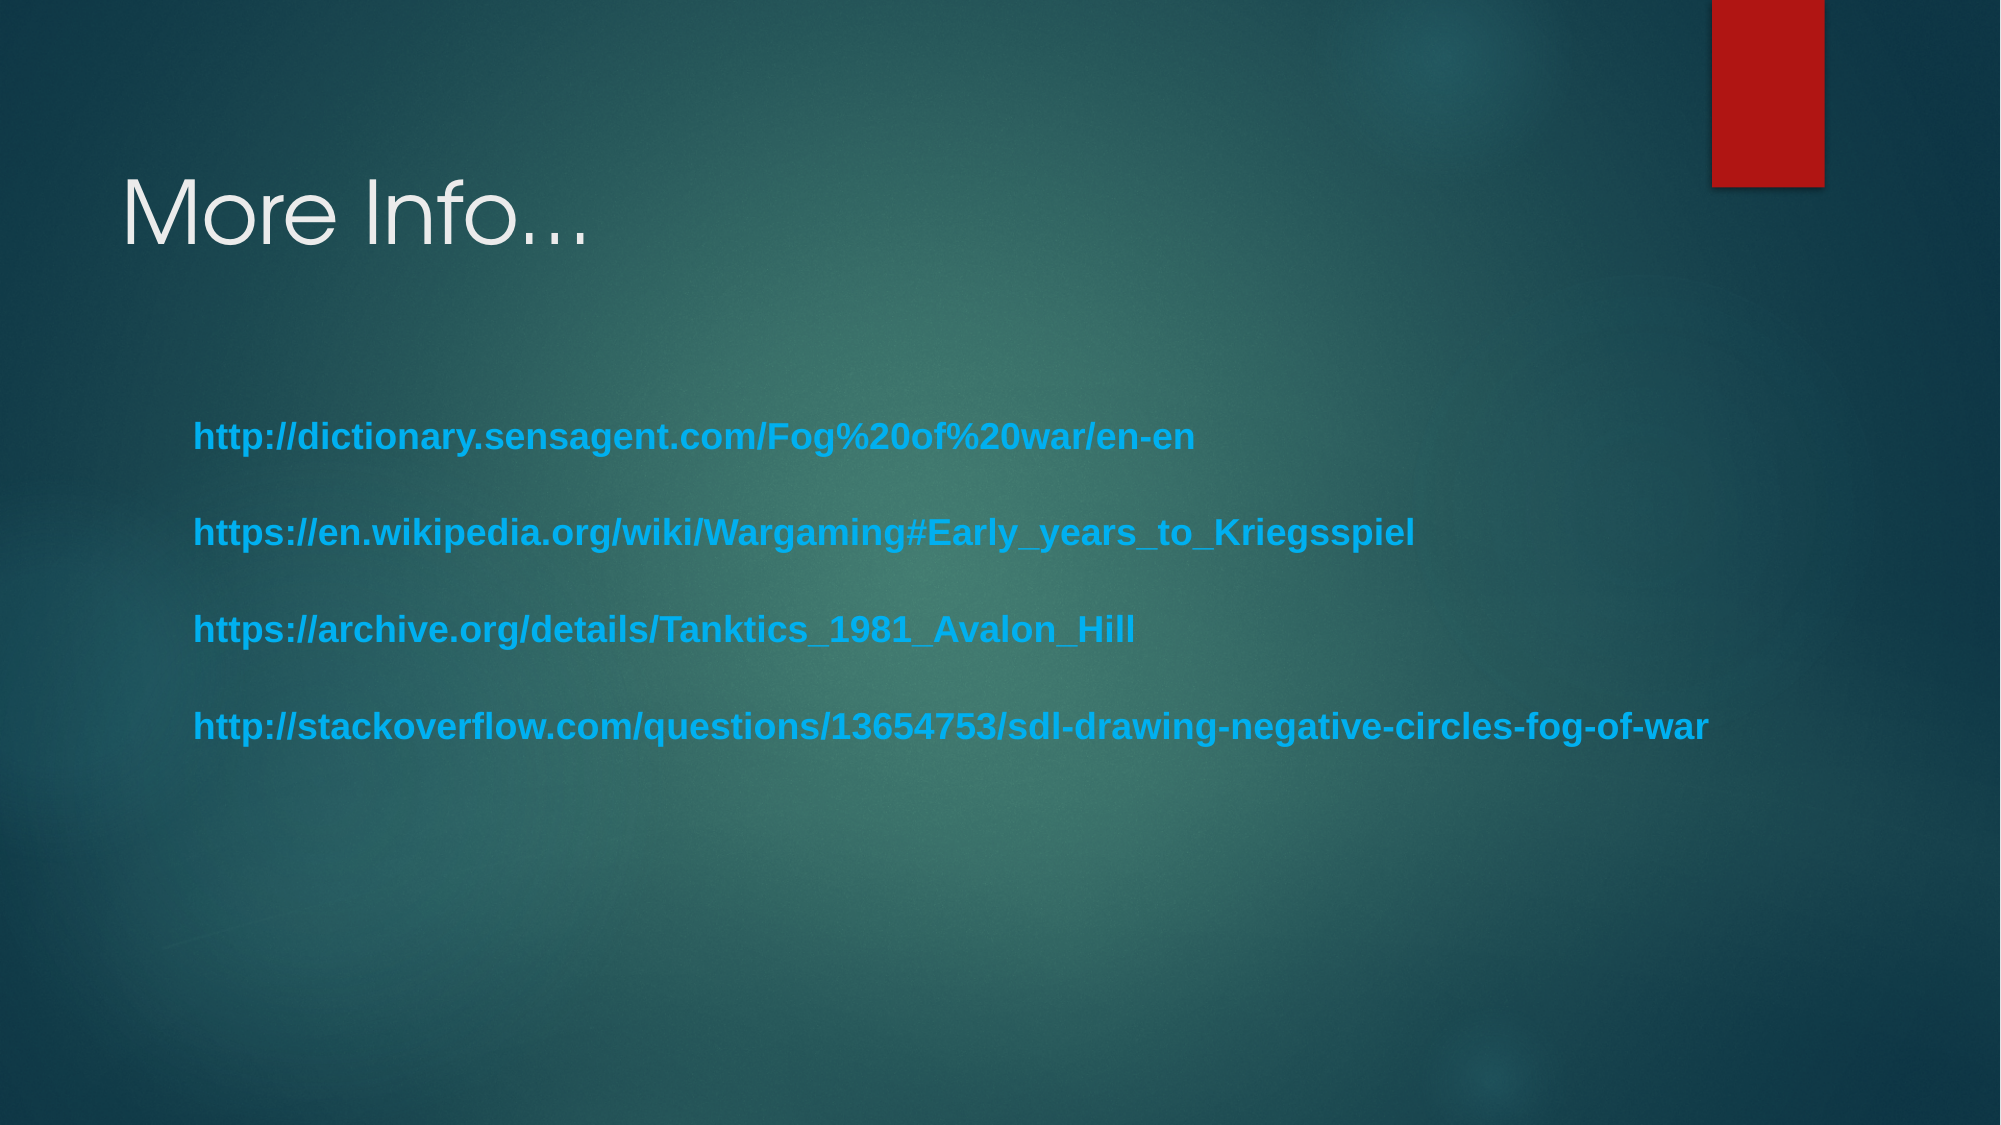

# More Info…
http://dictionary.sensagent.com/Fog%20of%20war/en-en
https://en.wikipedia.org/wiki/Wargaming#Early_years_to_Kriegsspiel
https://archive.org/details/Tanktics_1981_Avalon_Hill
http://stackoverflow.com/questions/13654753/sdl-drawing-negative-circles-fog-of-war